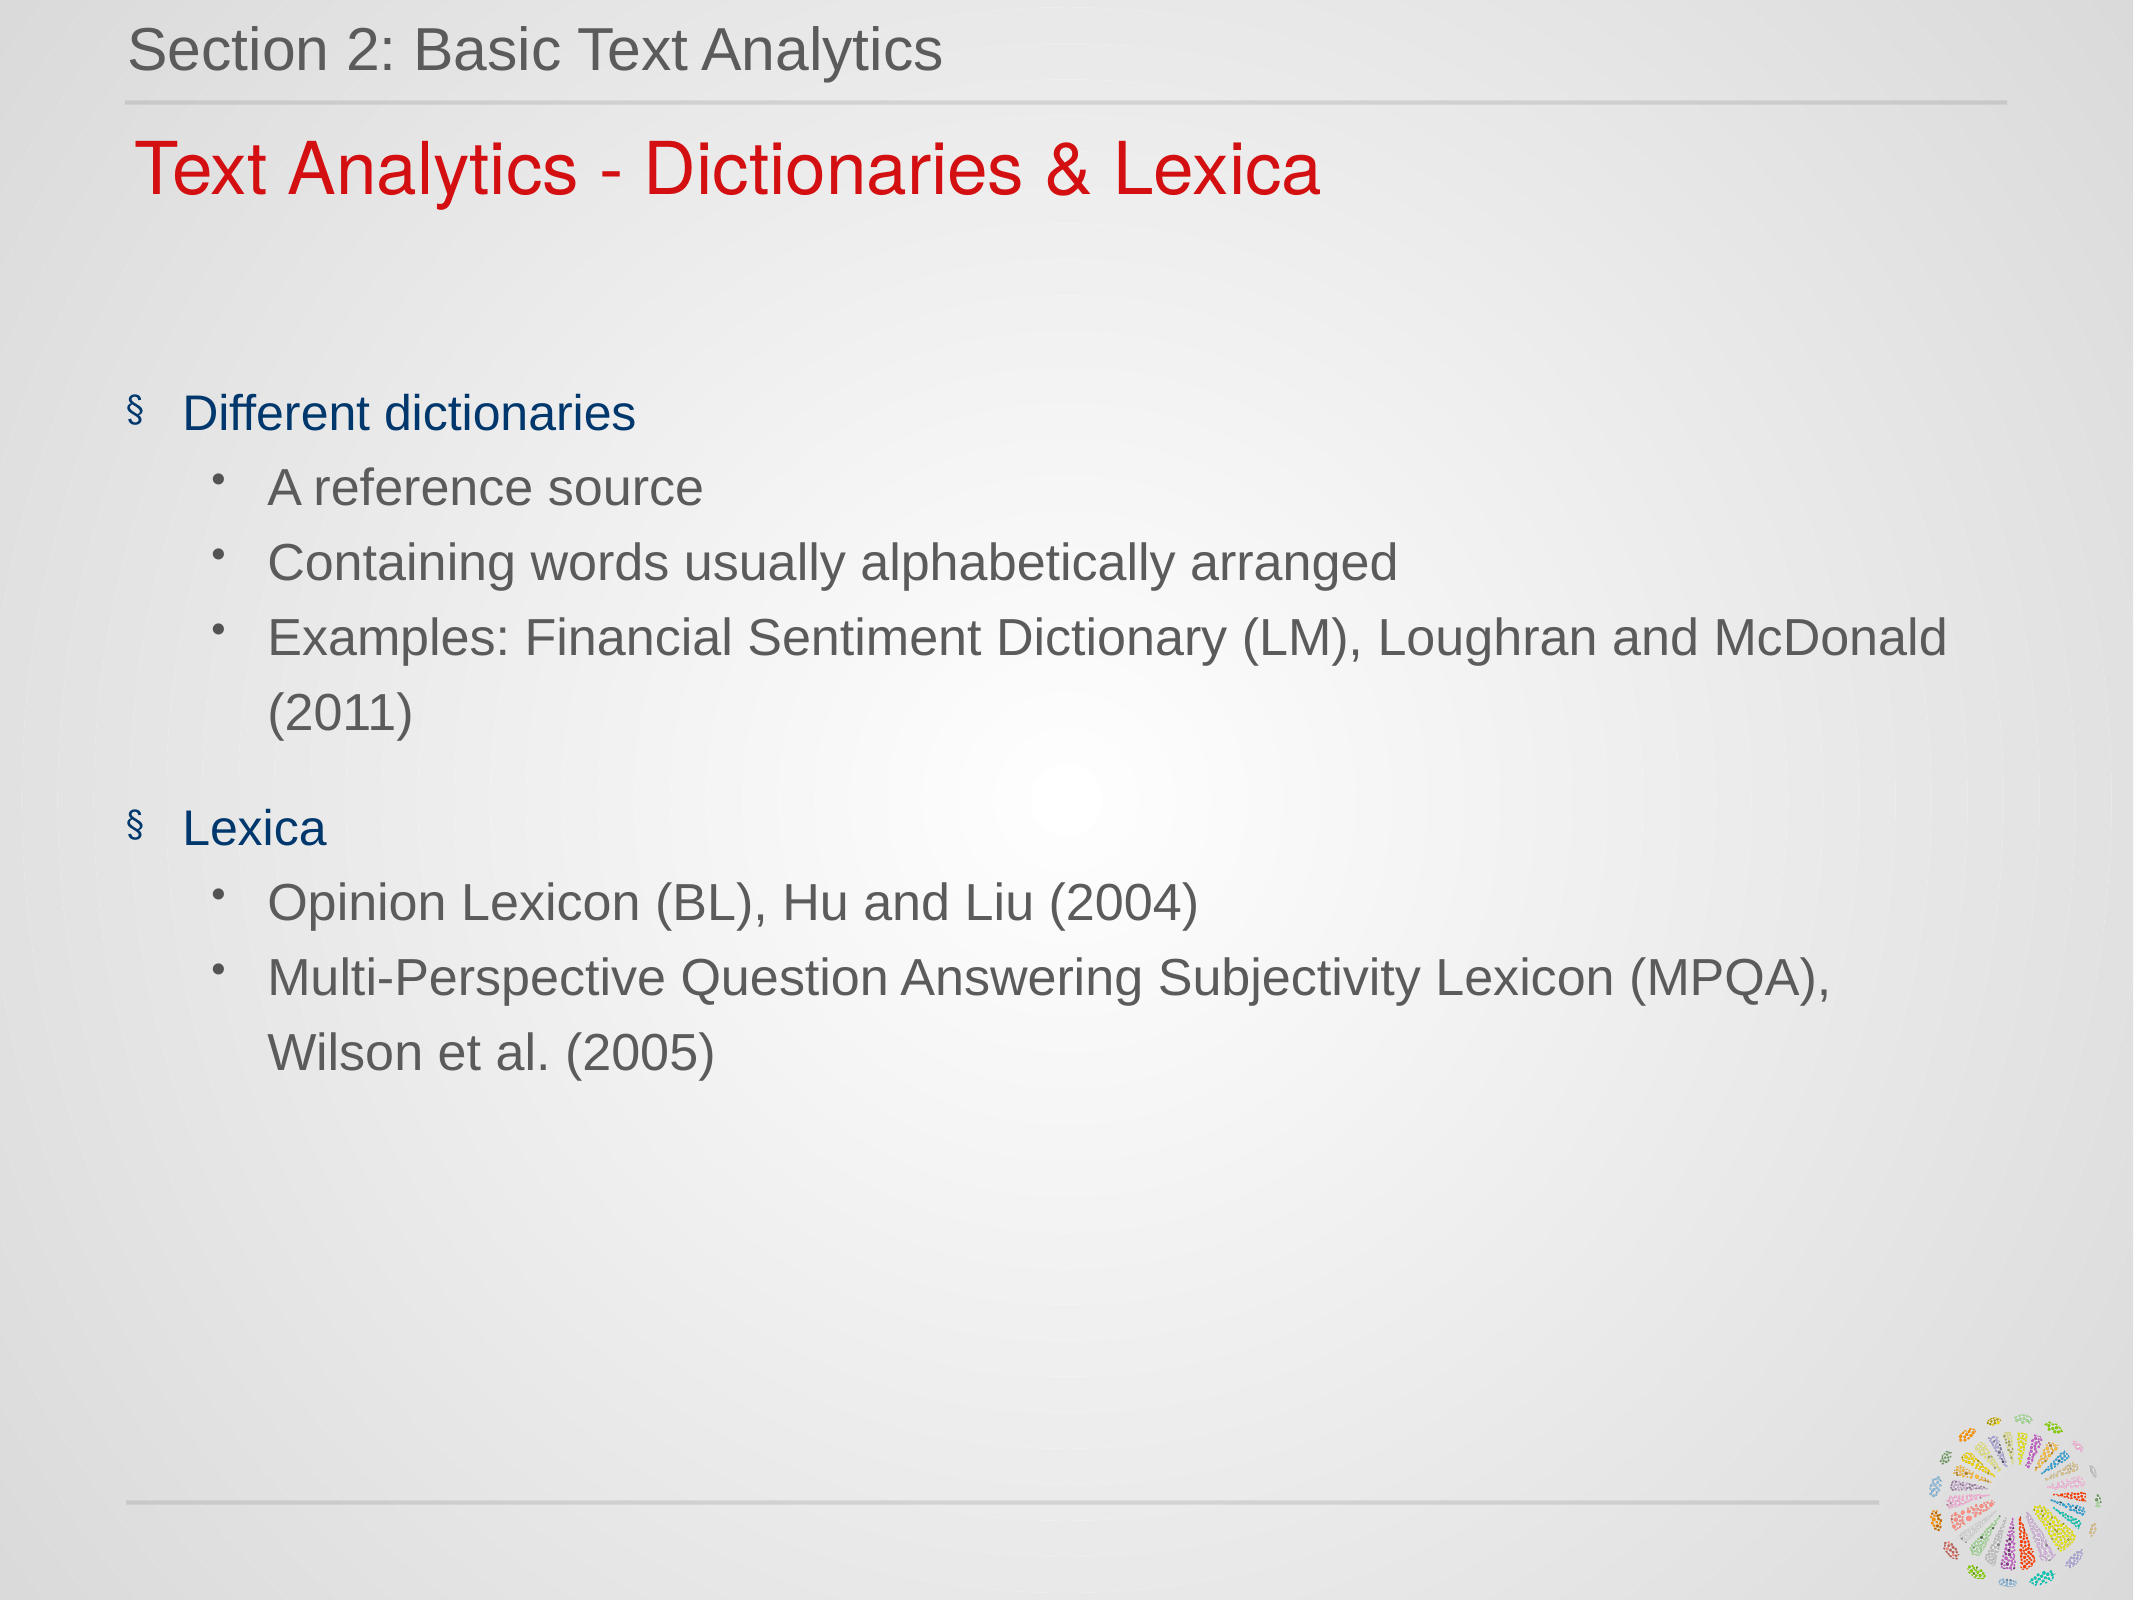

Section 2: Basic Text Analytics
Text Analytics - Dictionaries & Lexica
Different dictionaries
A reference source
Containing words usually alphabetically arranged
Examples: Financial Sentiment Dictionary (LM), Loughran and McDonald (2011)

Lexica
Opinion Lexicon (BL), Hu and Liu (2004)
Multi-Perspective Question Answering Subjectivity Lexicon (MPQA), Wilson et al. (2005)